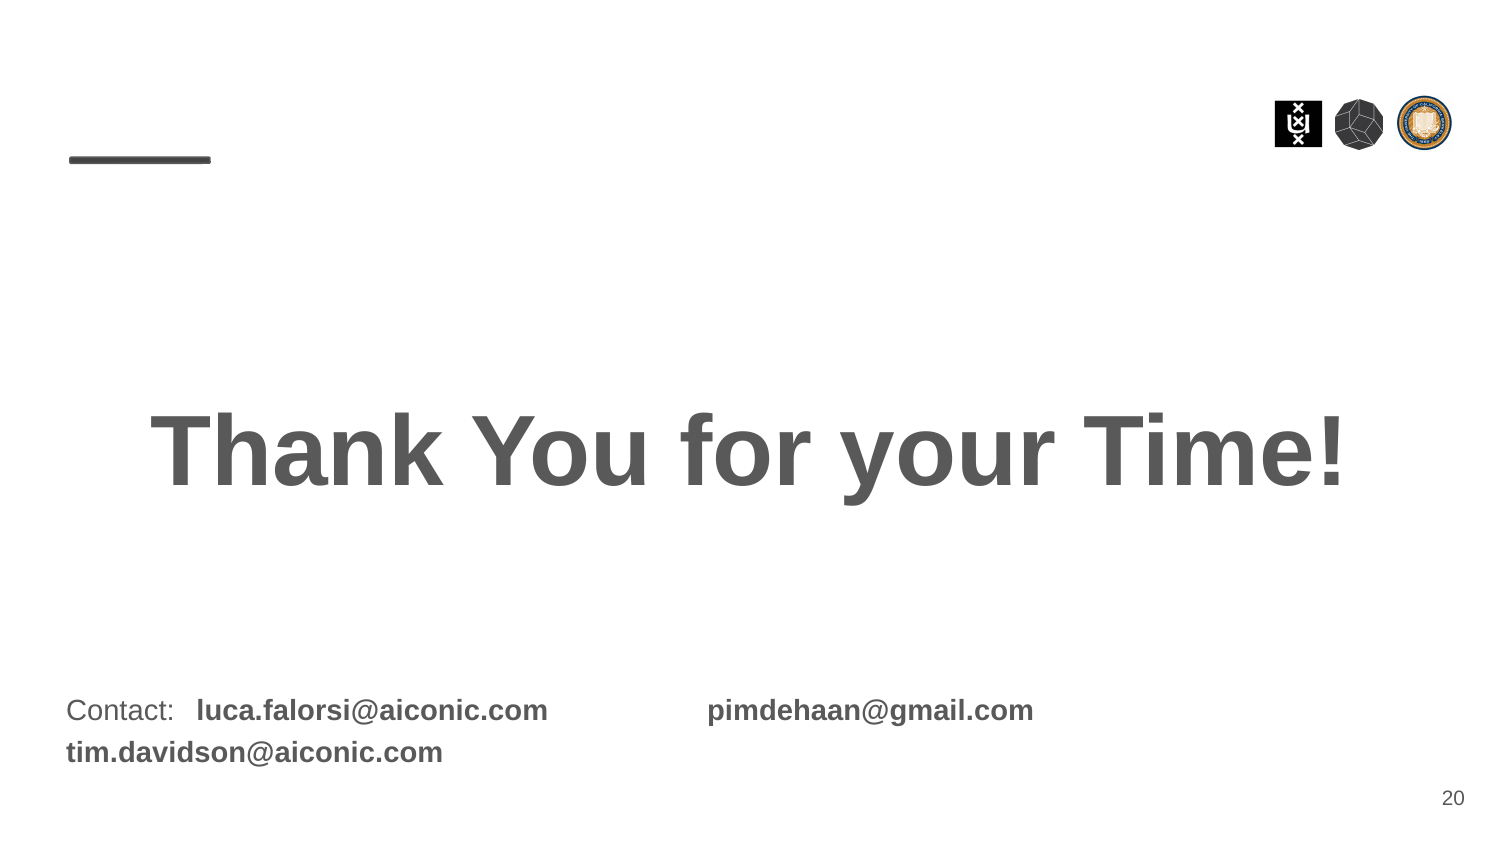

Thank You for your Time!
Contact:  luca.falorsi@aiconic.com	     pimdehaan@gmail.com	            tim.davidson@aiconic.com
20